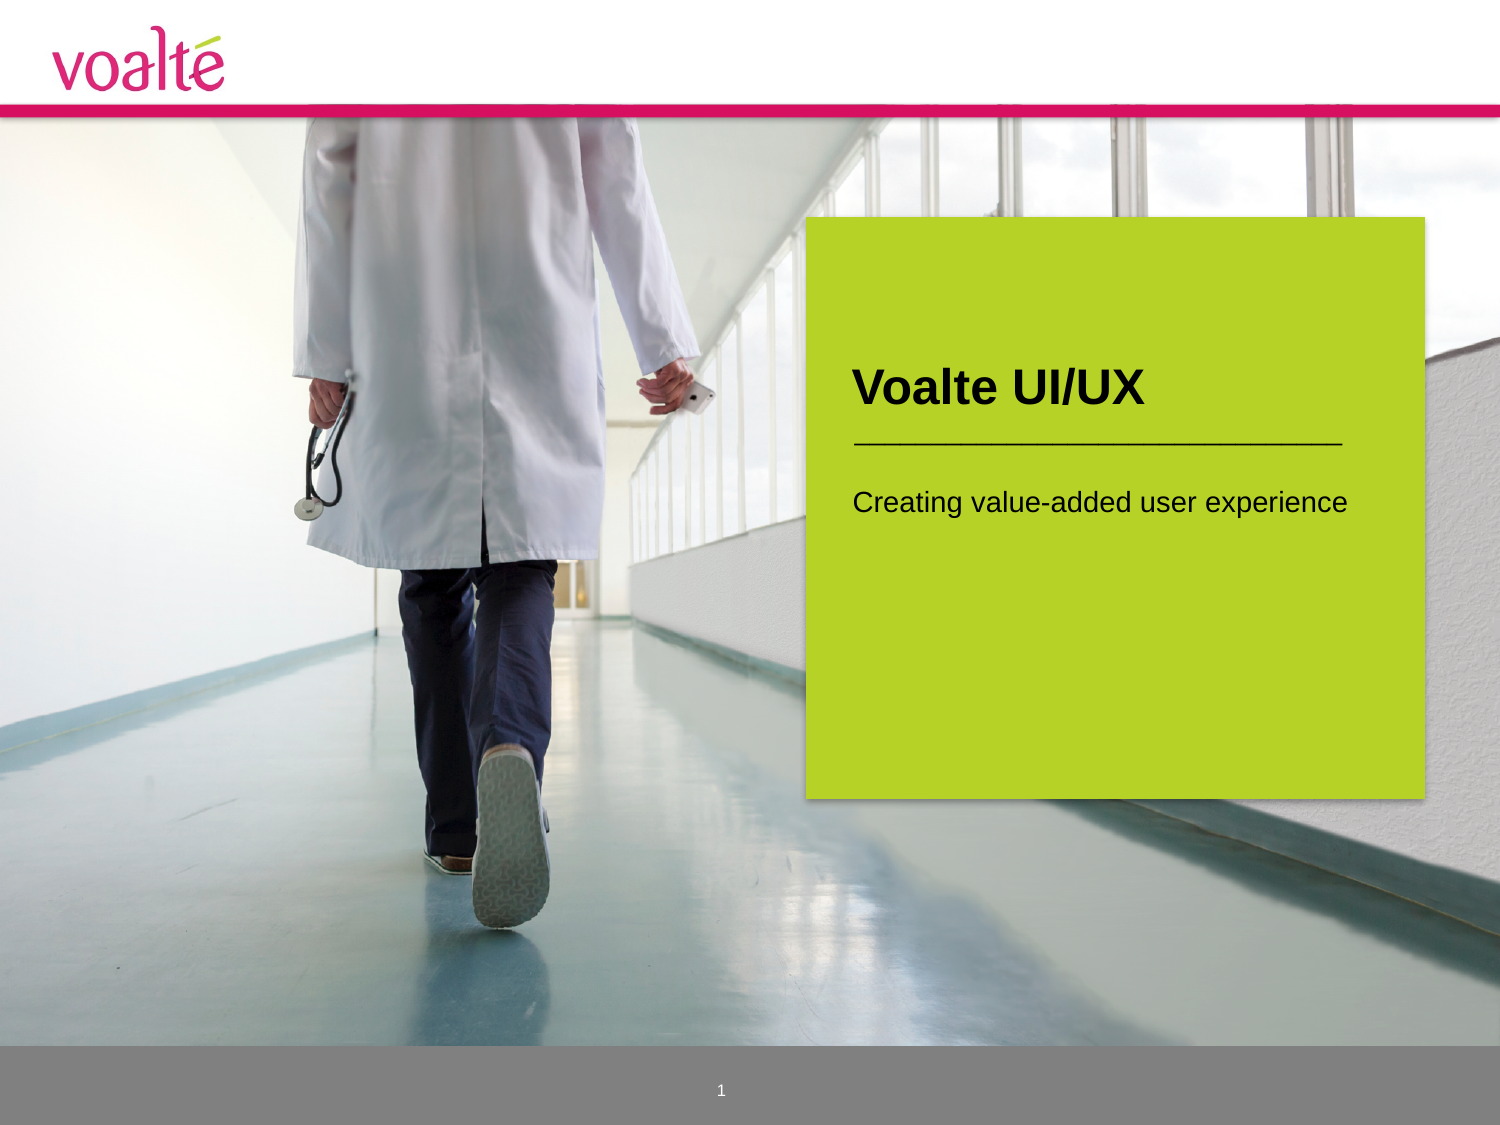

# Voalte UI/UX
Creating value-added user experience
1